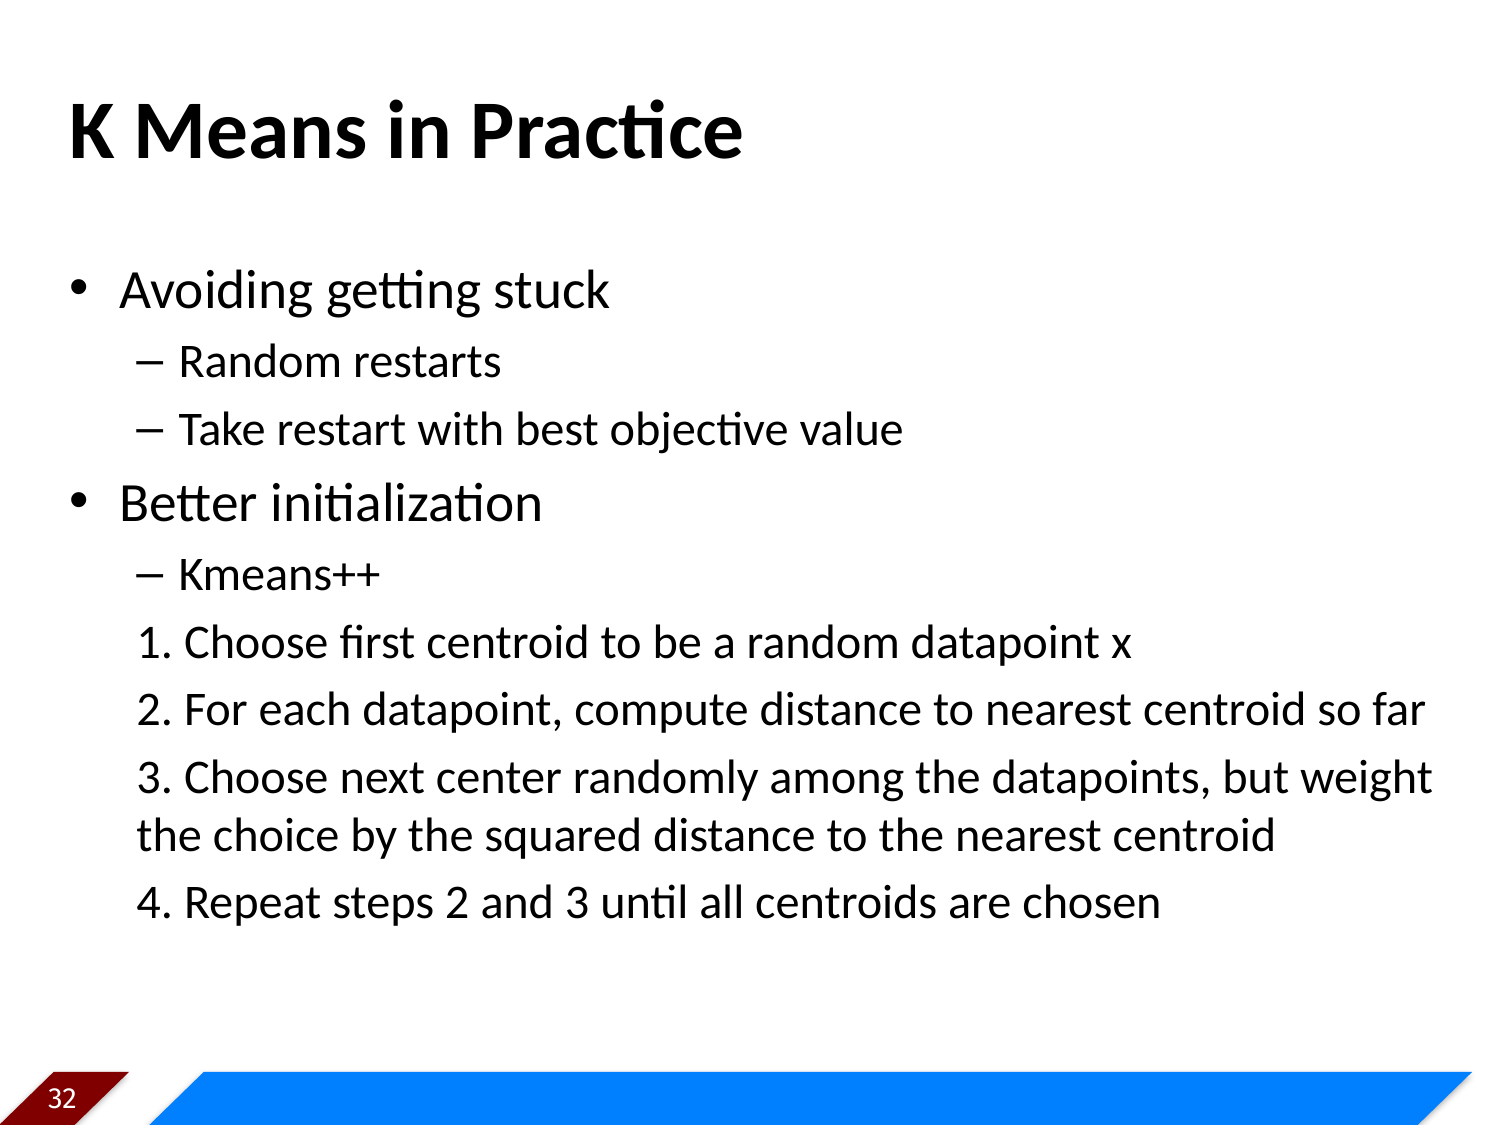

# K Means in Practice
Avoiding getting stuck
Random restarts
Take restart with best objective value
Better initialization
Kmeans++
1. Choose first centroid to be a random datapoint x
2. For each datapoint, compute distance to nearest centroid so far
3. Choose next center randomly among the datapoints, but weight the choice by the squared distance to the nearest centroid
4. Repeat steps 2 and 3 until all centroids are chosen